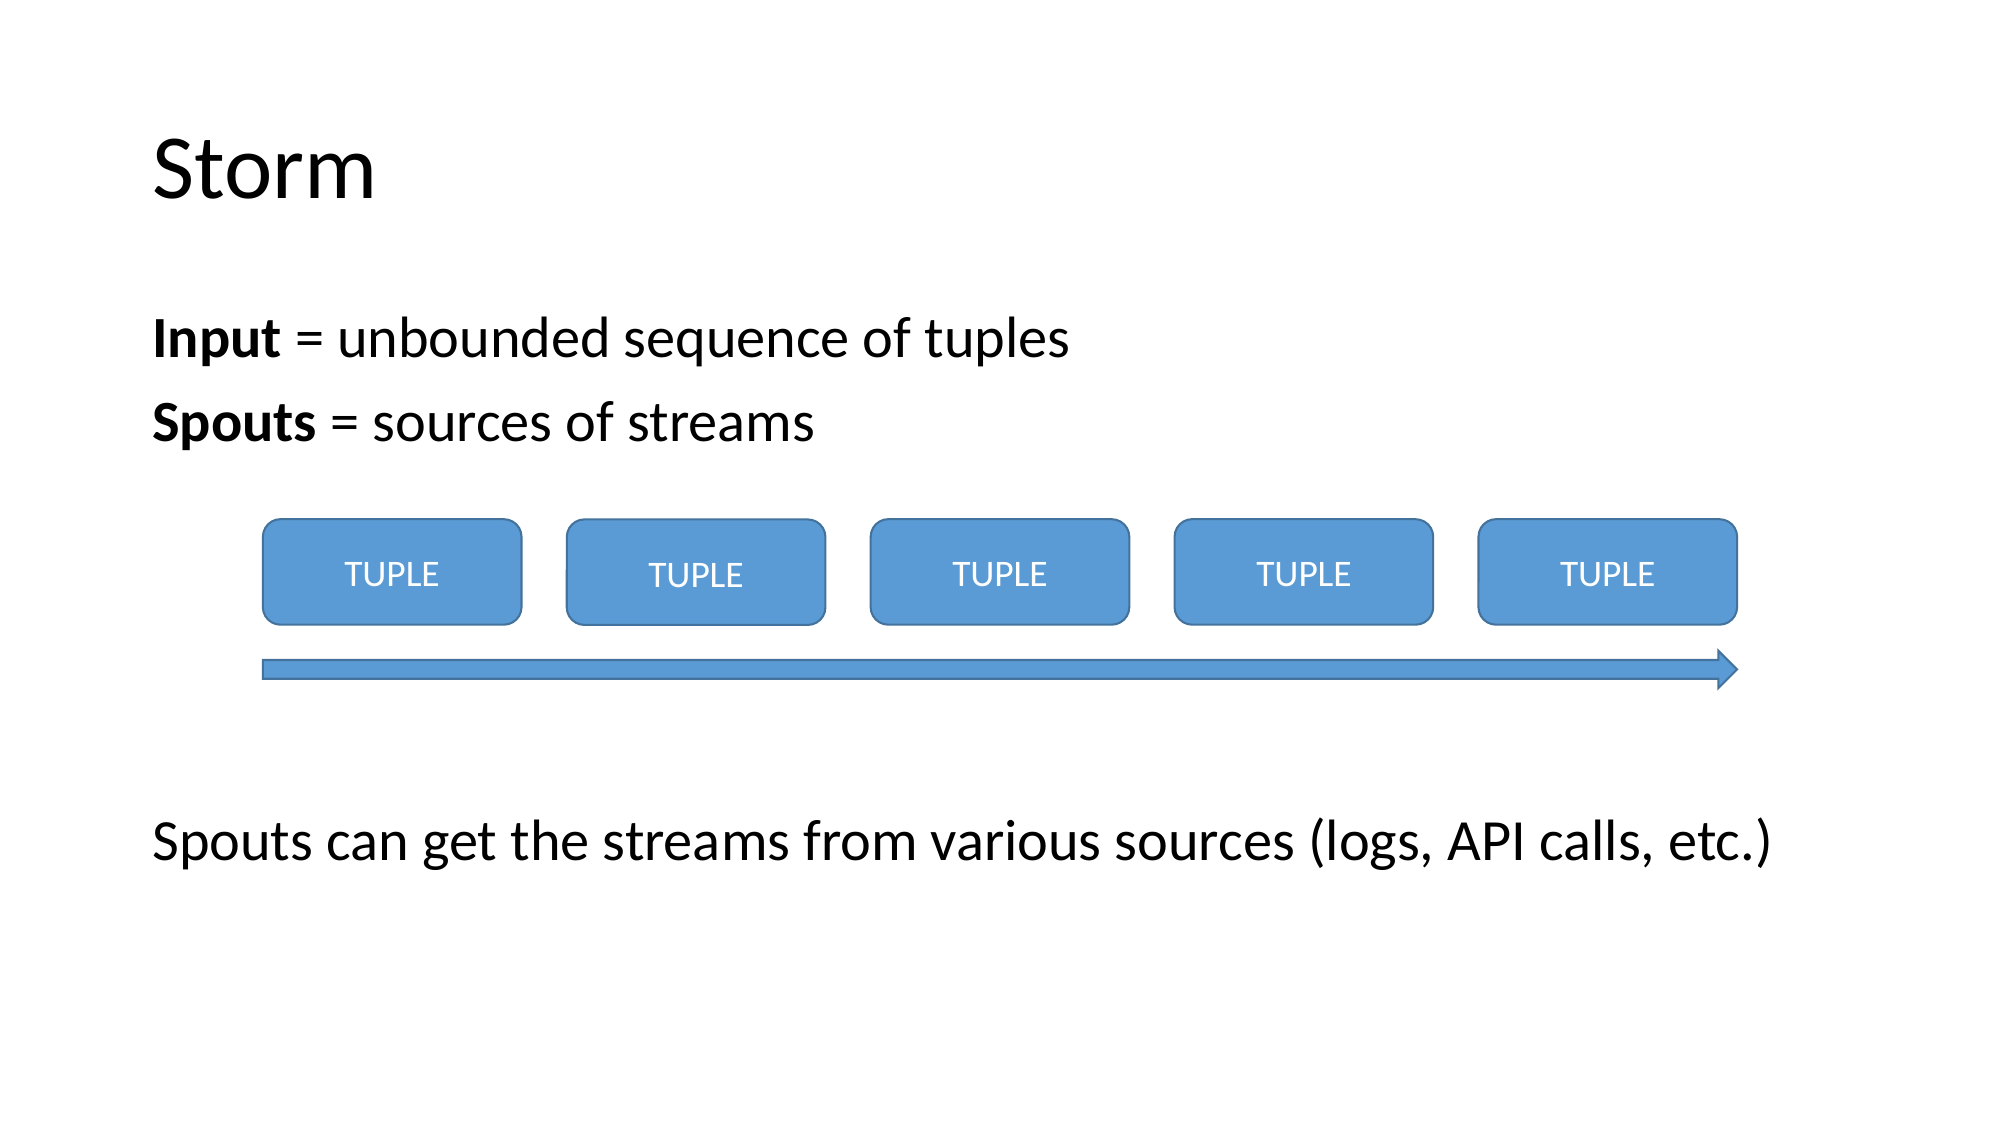

# Storm
Input = unbounded sequence of tuples
Spouts = sources of streams

Spouts can get the streams from various sources (logs, API calls, etc.)
TUPLE
TUPLE
TUPLE
TUPLE
TUPLE